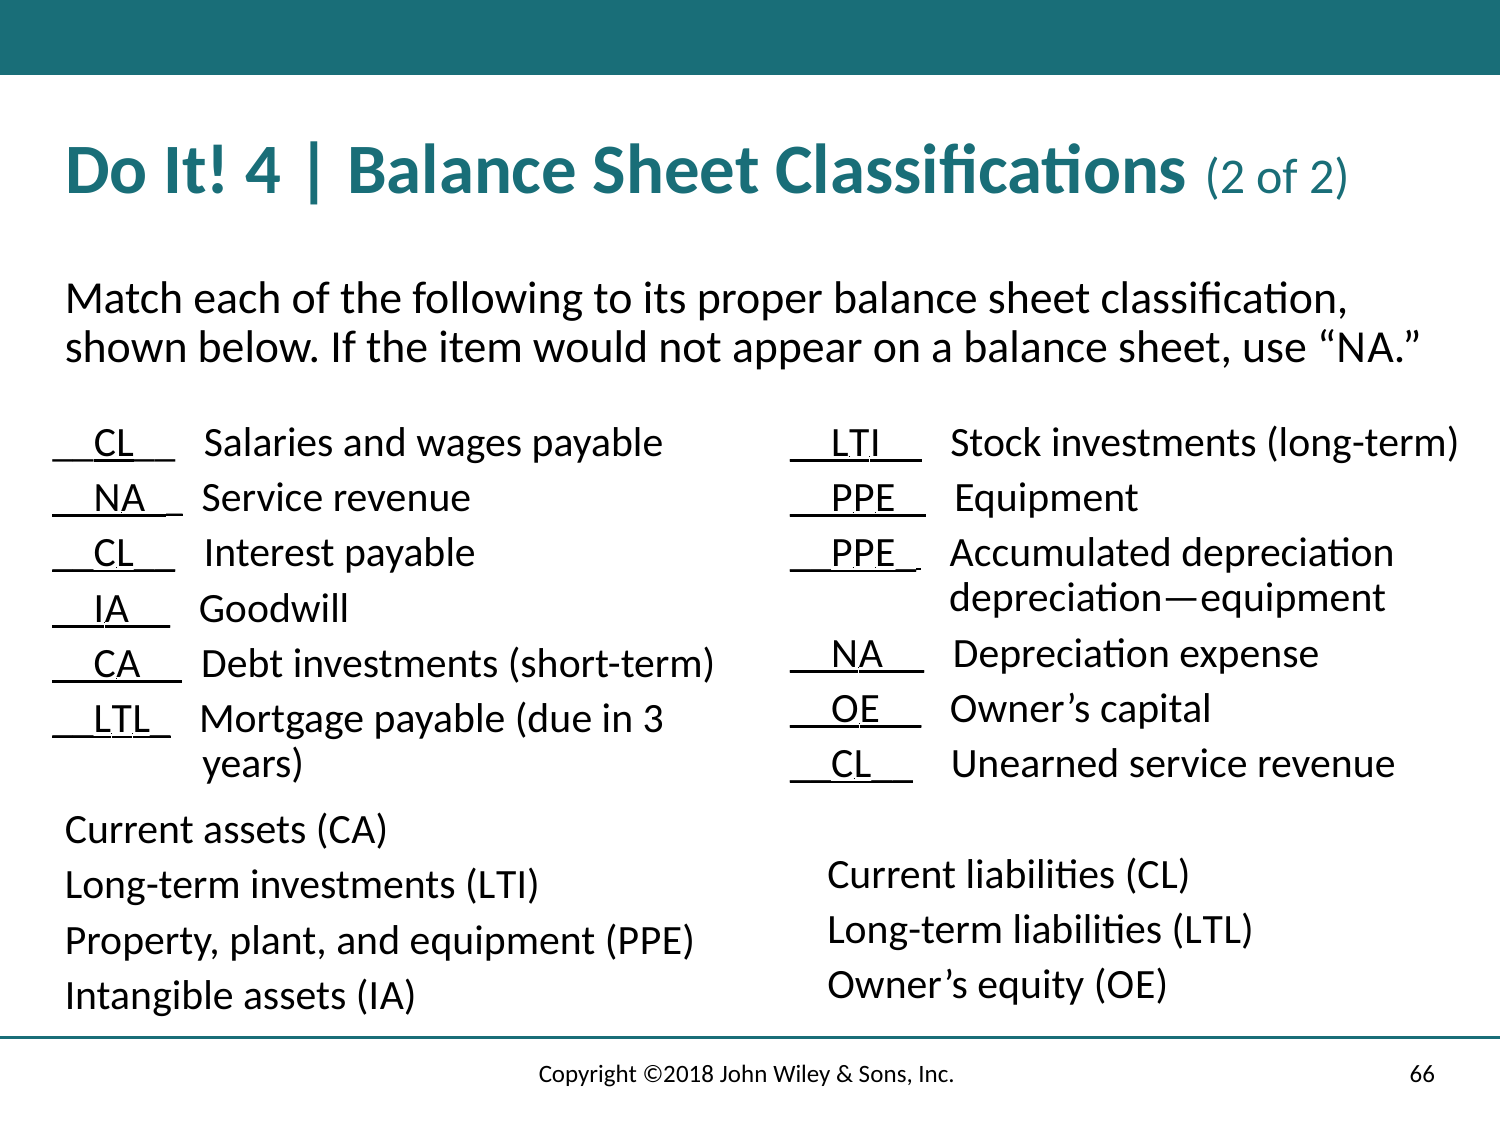

# Do It! 4 | Balance Sheet Classifications (2 of 2)
Match each of the following to its proper balance sheet classification, shown below. If the item would not appear on a balance sheet, use “N A.”
__C L__   Salaries and wages payable
__N A__  Service revenue
__C L__   Interest payable
__I A__   Goodwill
__C A__  Debt investments (short-term)
__L T L_   Mortgage payable (due in 3 years)
__L T I__   Stock investments (long-term)
__P P E_    Equipment
__P P E_    Accumulated depreciation depreciation—equipment
__N A__   Depreciation expense
__O E__   Owner’s capital
__C L__    Unearned service revenue
Current assets (C A)
Long-term investments (L T I)
Property, plant, and equipment (P P E)
Intangible assets (I A)
Current liabilities (C L)
Long-term liabilities (L T L)
Owner’s equity (O E)
Copyright ©2018 John Wiley & Sons, Inc.
66